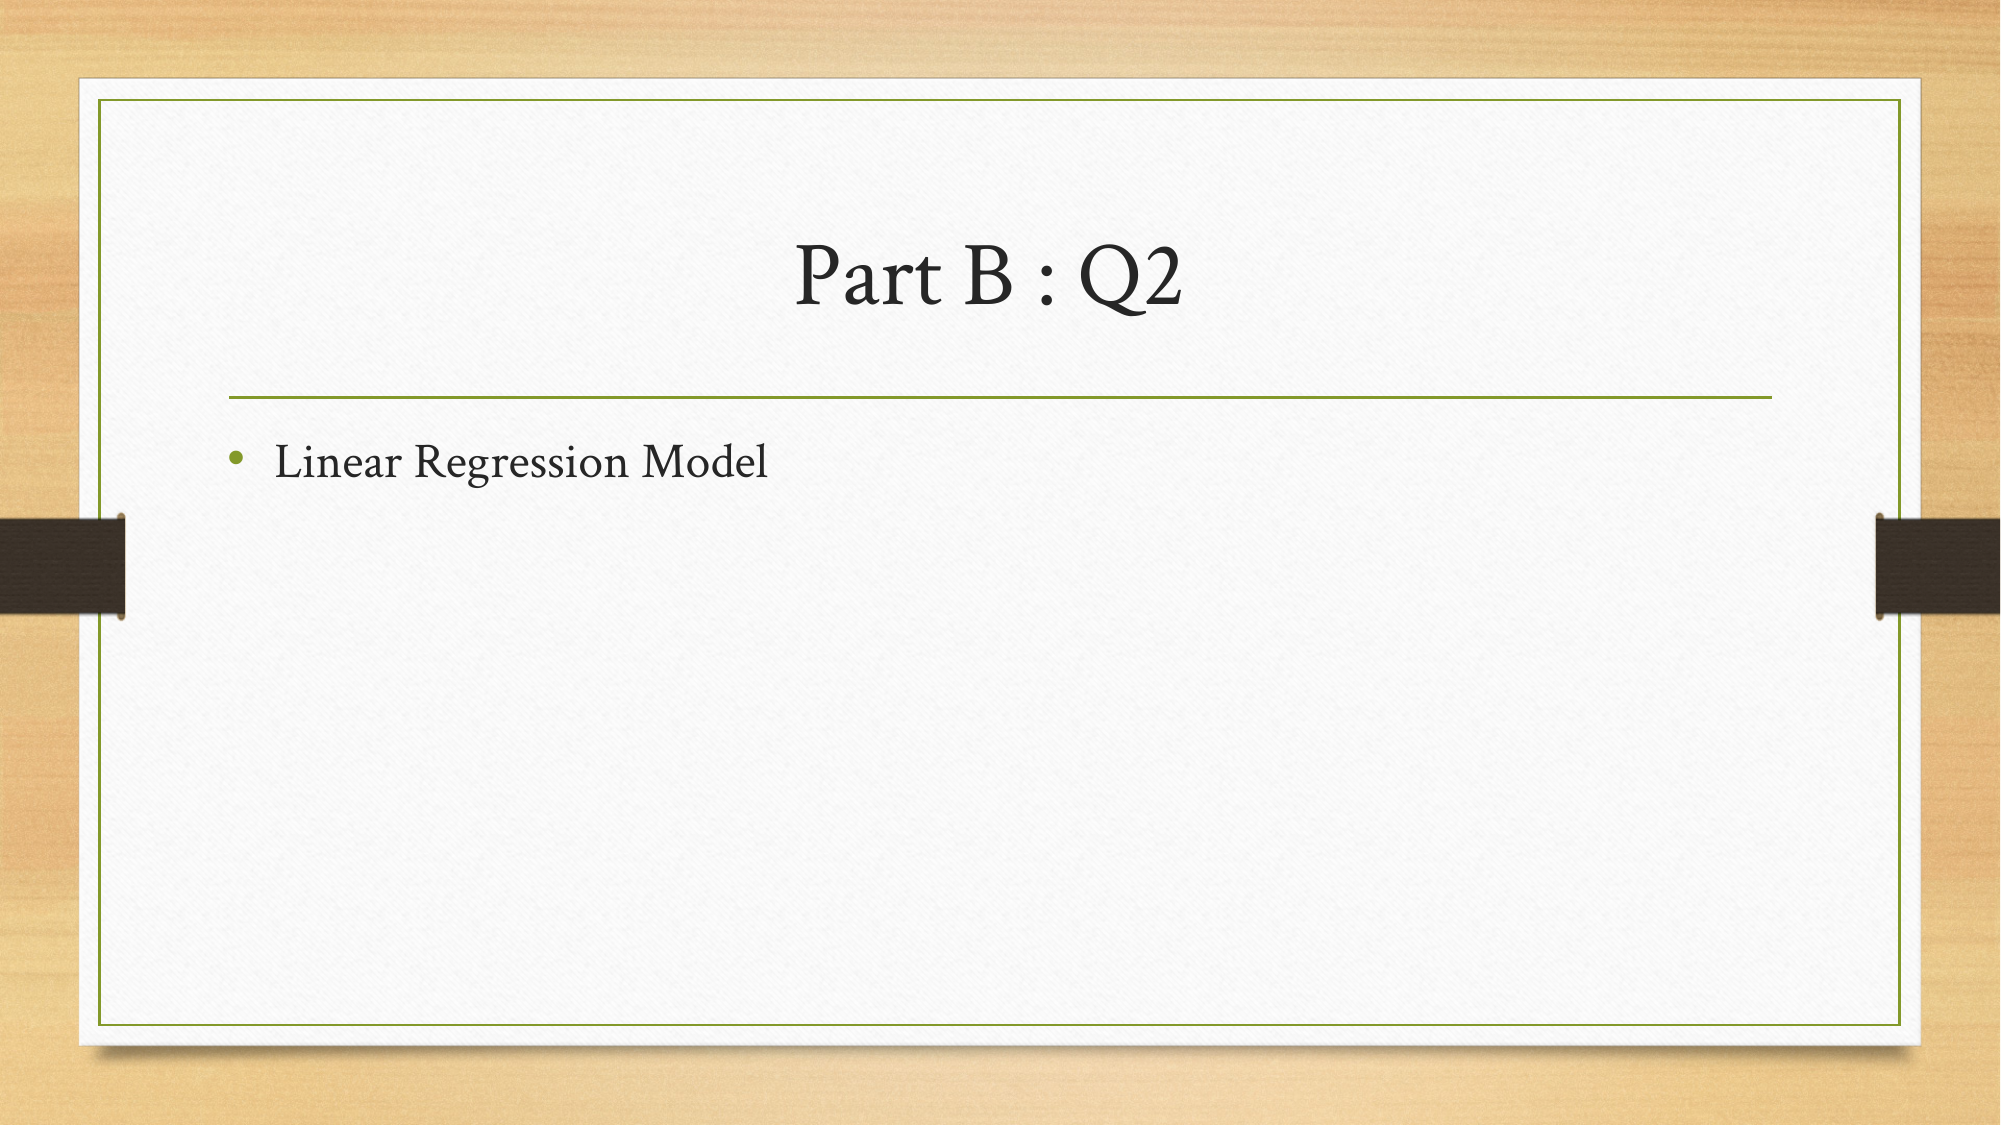

# Part B : Q2
Linear Regression Model